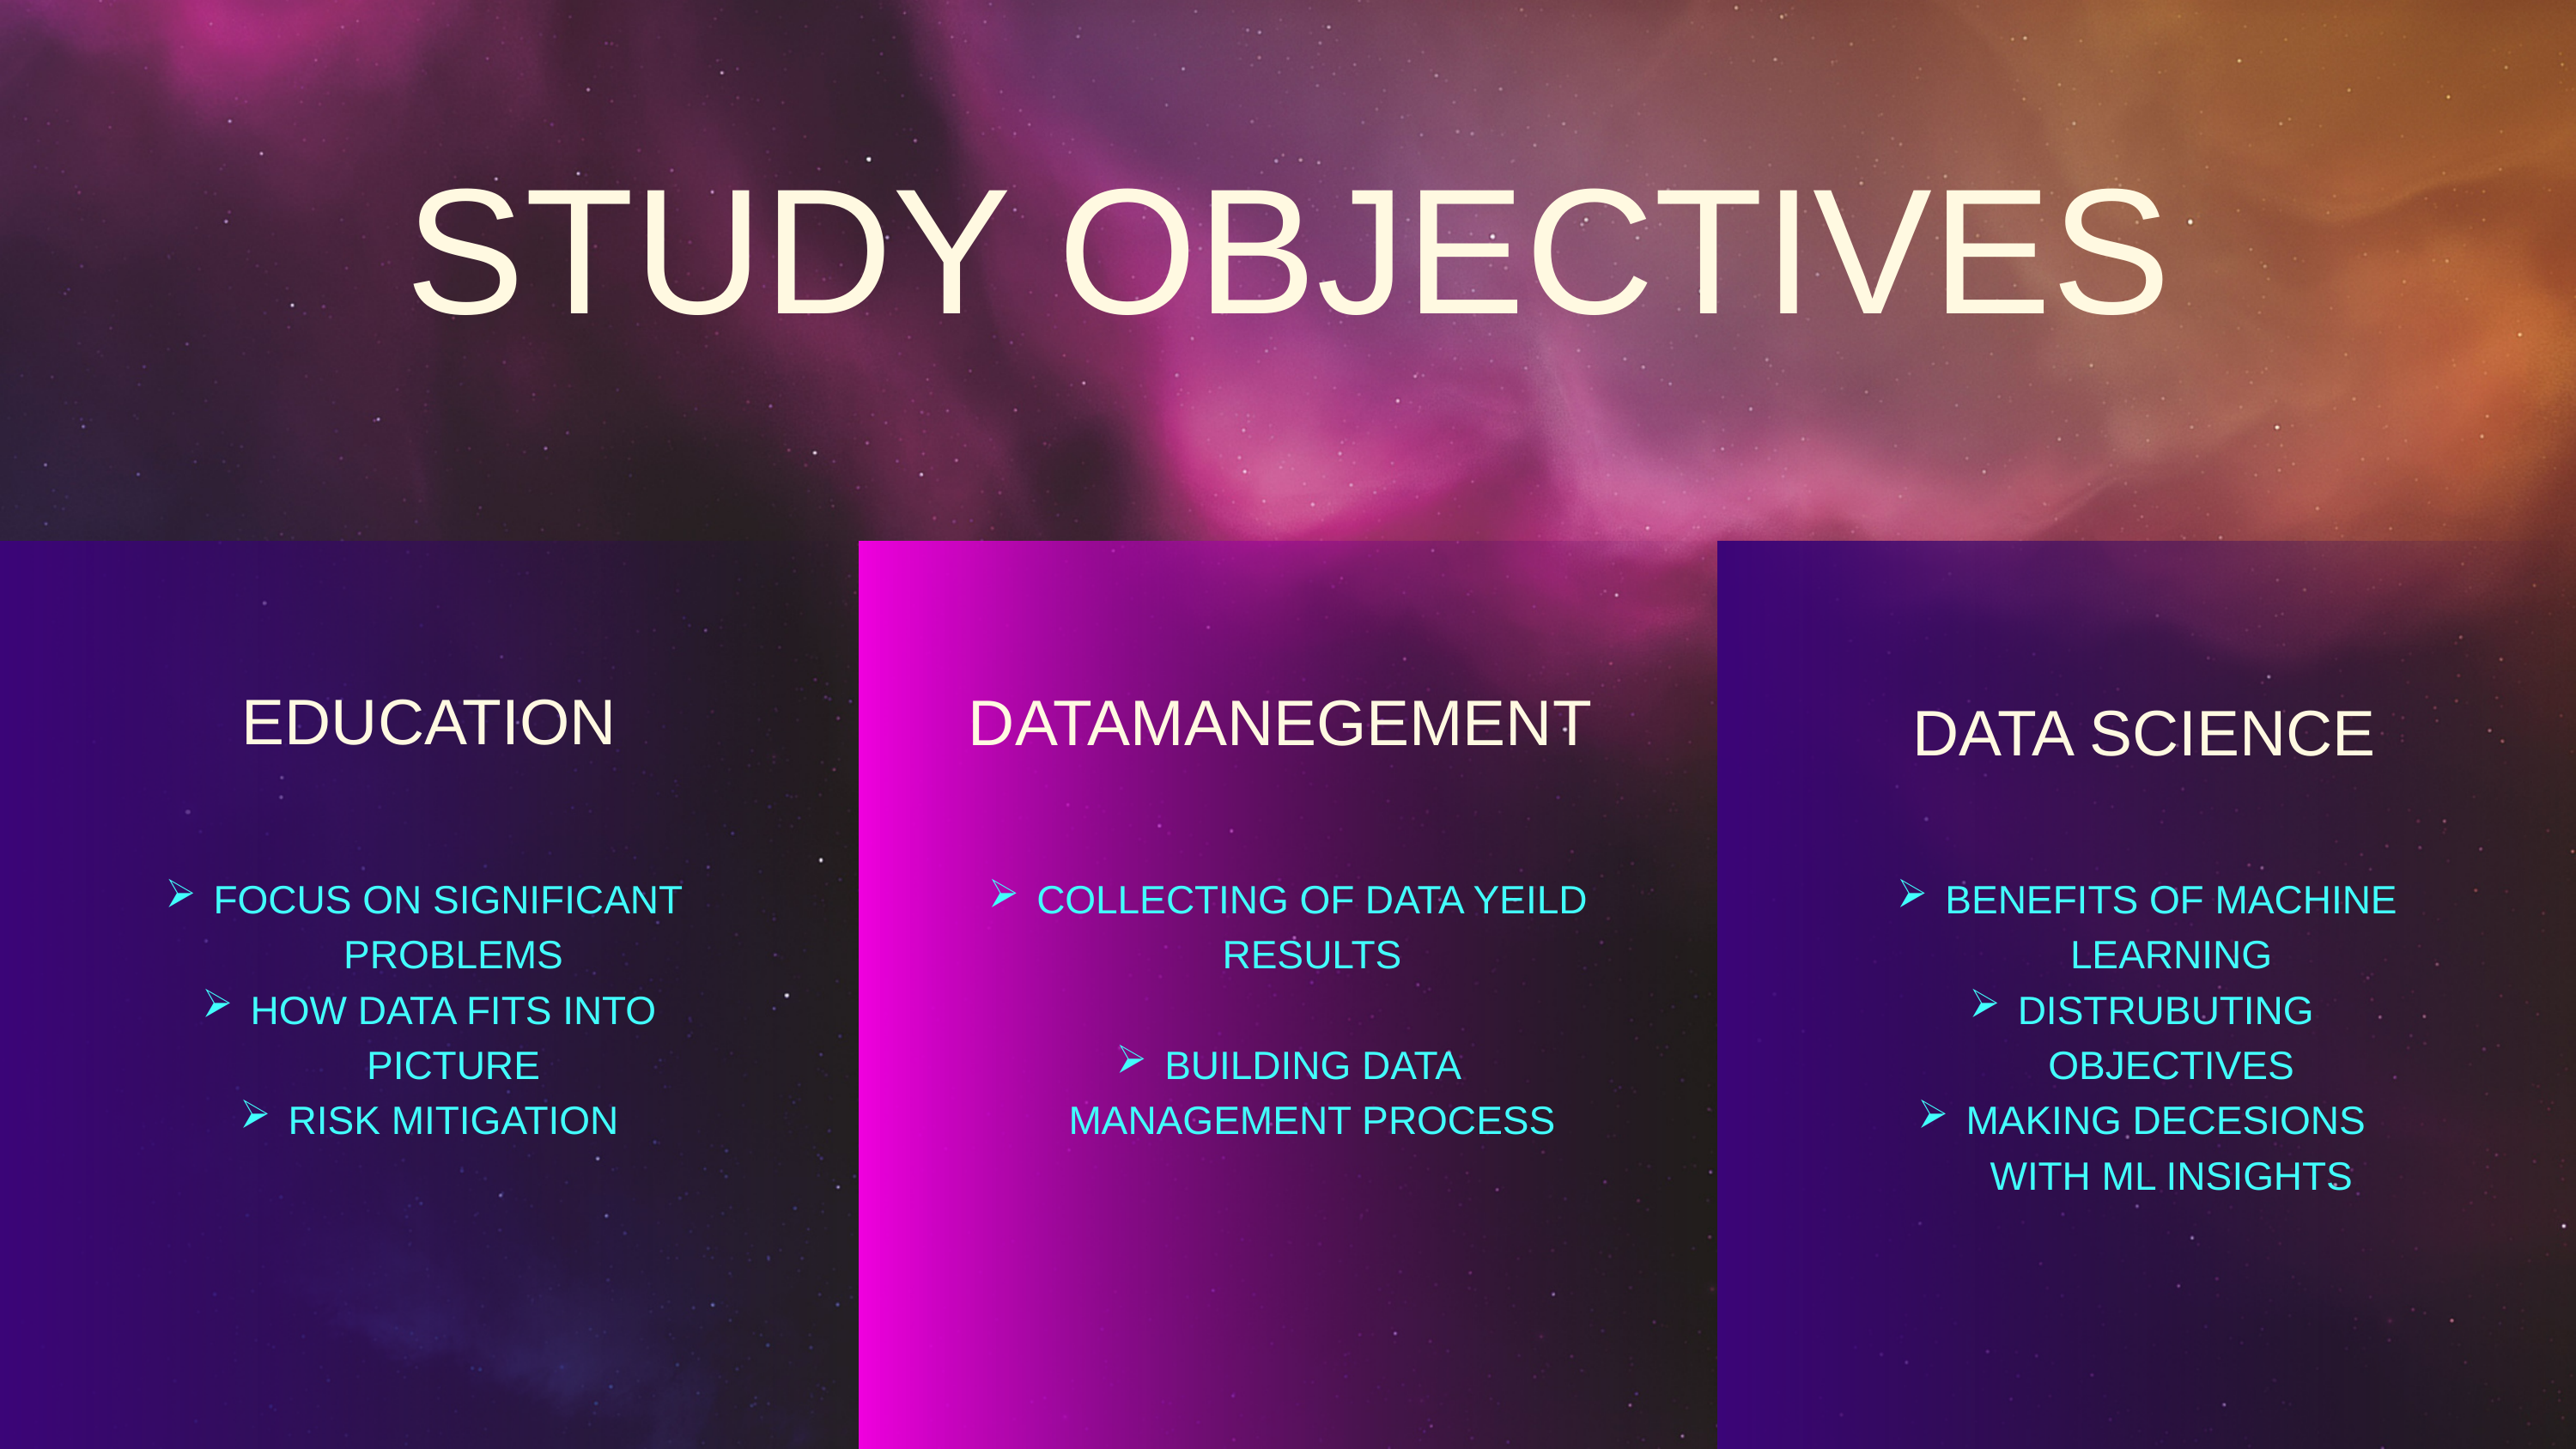

STUDY OBJECTIVES
EDUCATION
DATAMANEGEMENT
DATA SCIENCE

FOCUS ON SIGNIFICANT
PROBLEMS
HOW DATA FITS INTO
PICTURE
RISK MITIGATION
COLLECTING OF DATA YEILD RESULTS

BUILDING DATA MANAGEMENT PROCESS
BENEFITS OF MACHINE LEARNING
DISTRUBUTING
OBJECTIVES
MAKING DECESIONS
WITH ML INSIGHTS